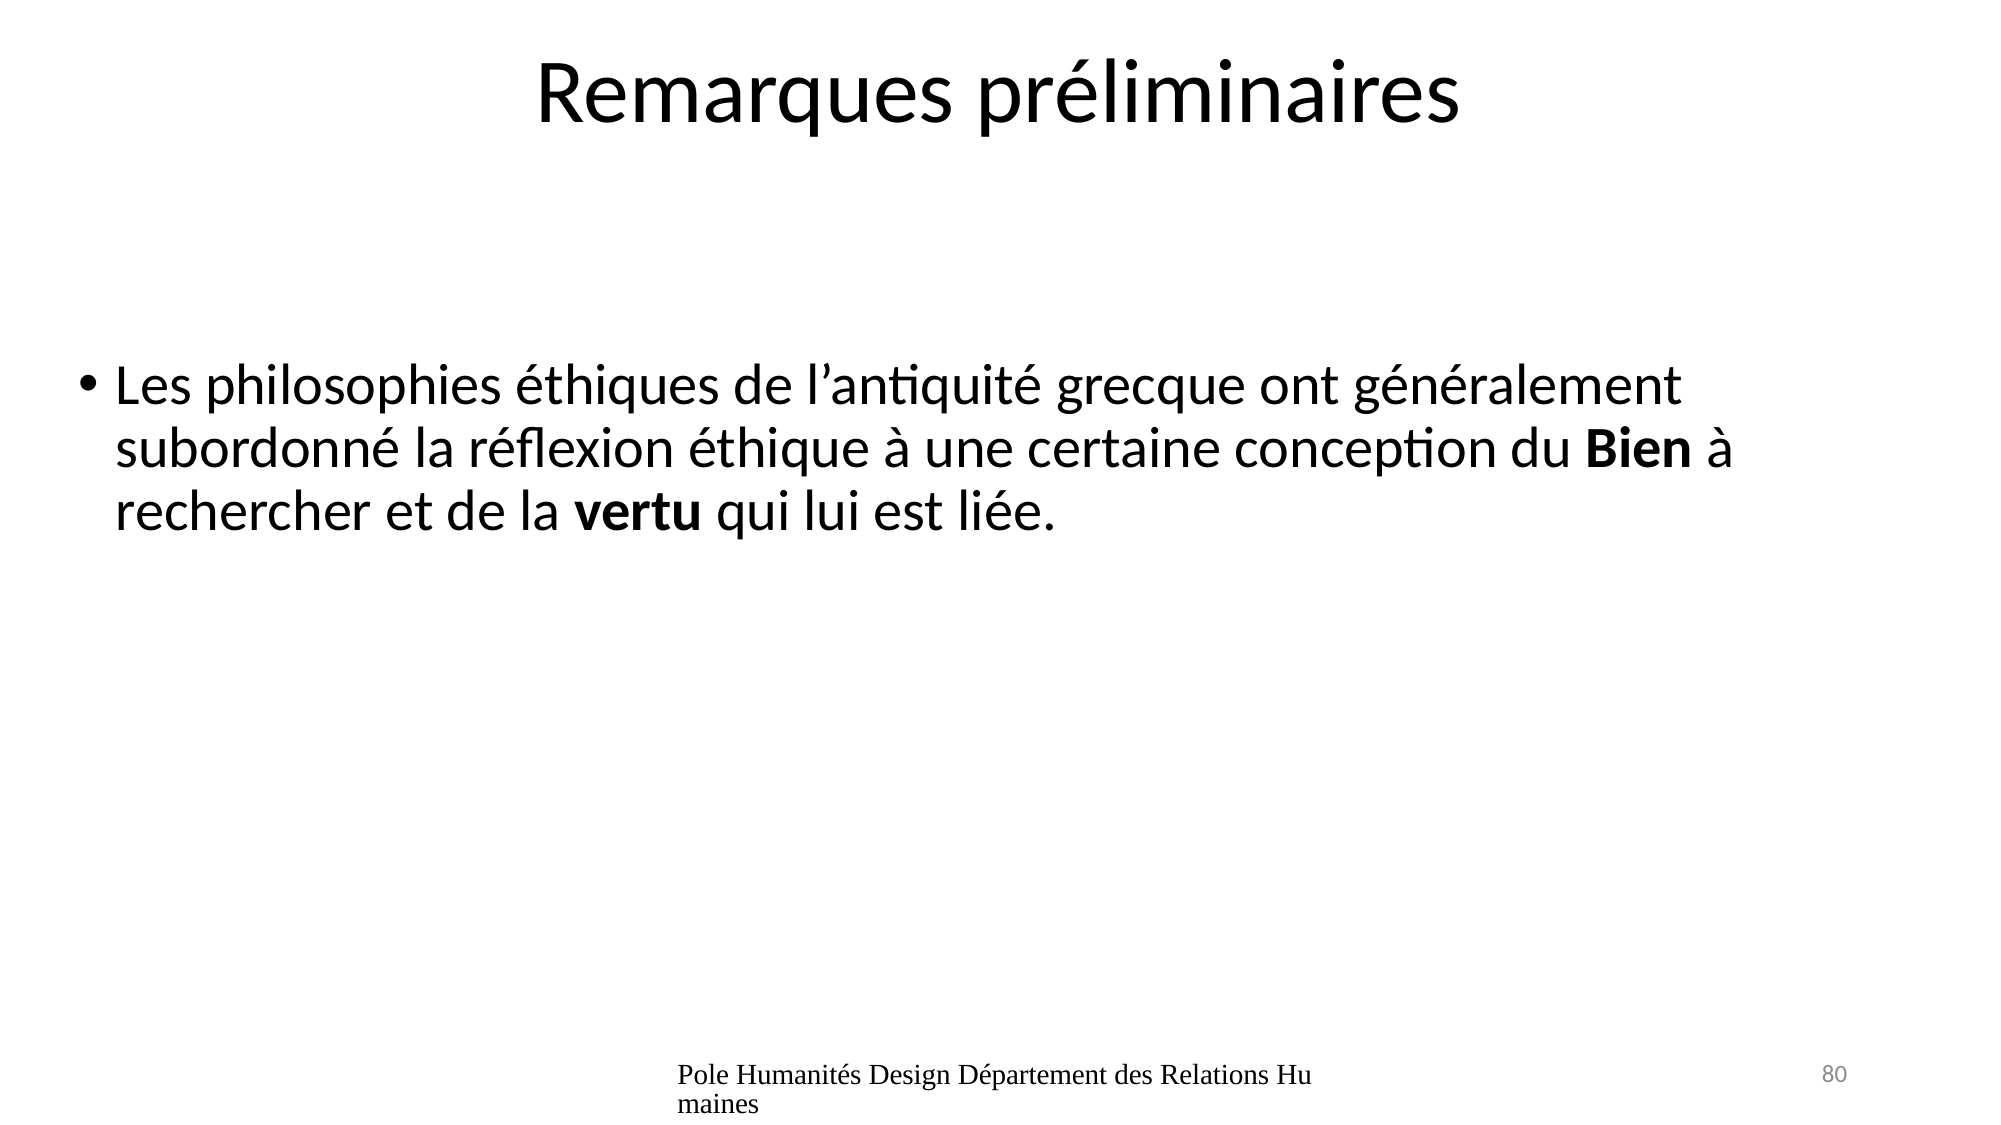

# Remarques préliminaires

Les philosophies éthiques de l’antiquité grecque ont généralement subordonné la réflexion éthique à une certaine conception du Bien à rechercher et de la vertu qui lui est liée.
Pole Humanités Design Département des Relations Humaines
80